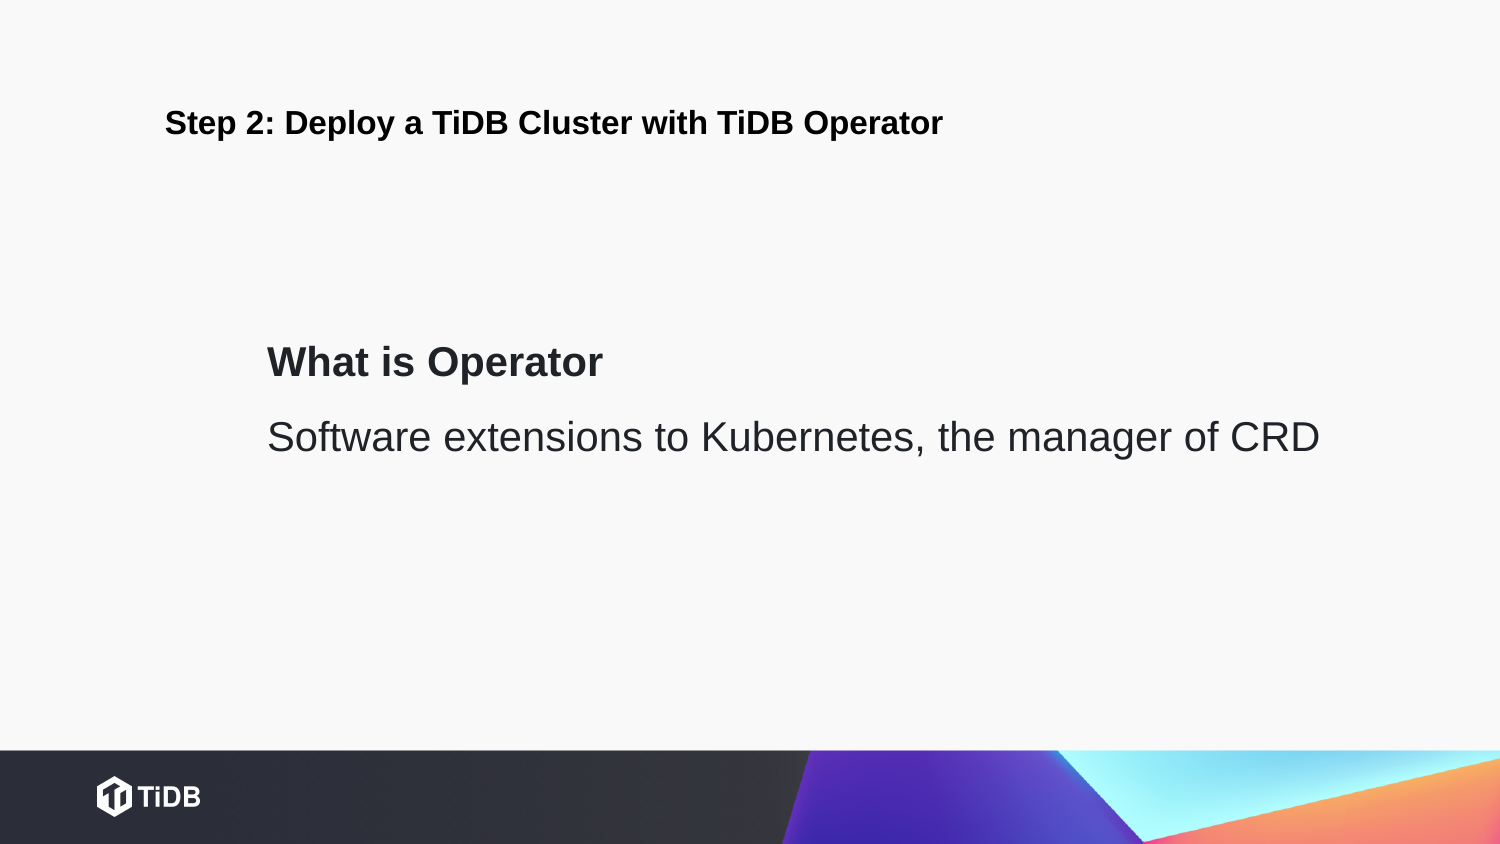

Step 2: Deploy a TiDB Cluster with TiDB Operator
What is Operator
Software extensions to Kubernetes, the manager of CRD